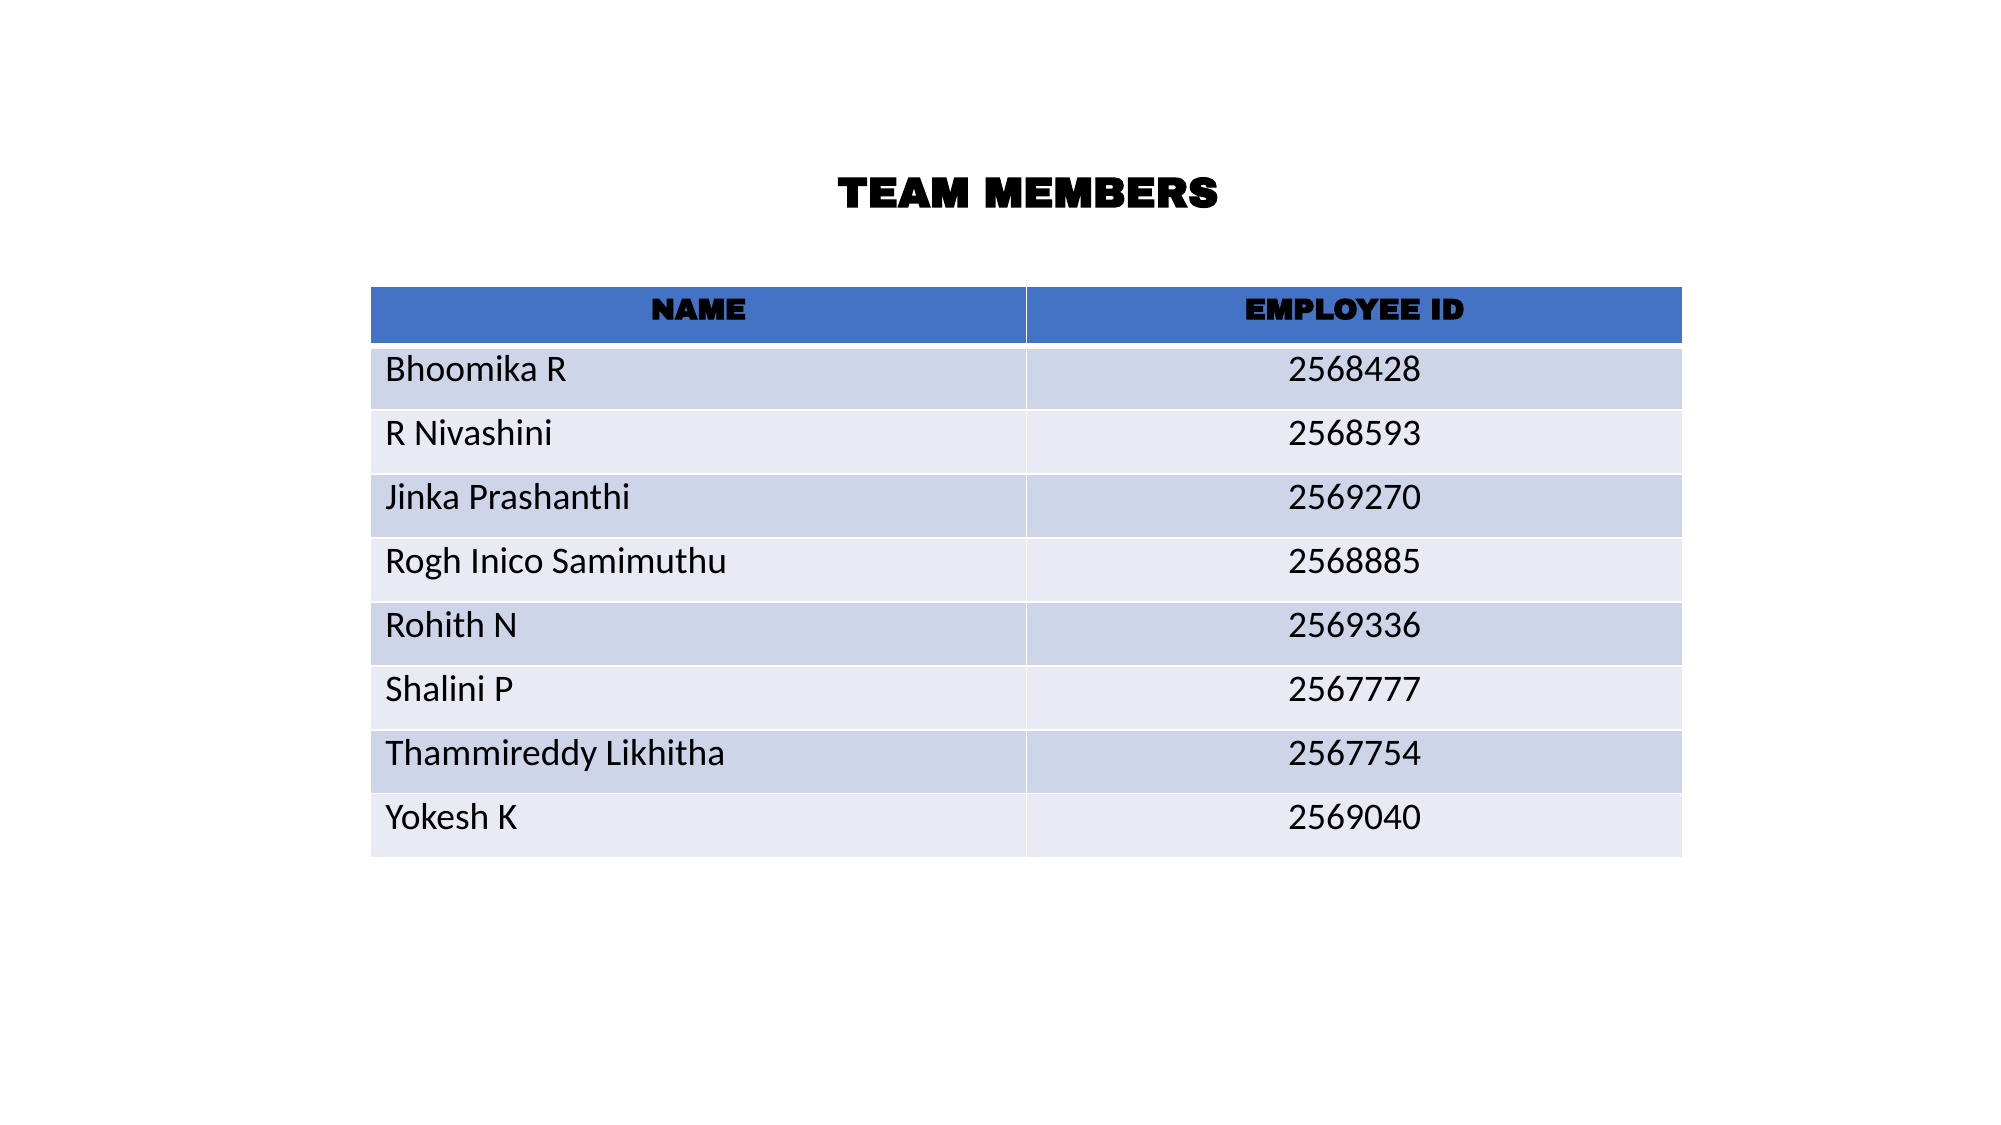

# TEAM MEMBERS
| NAME | EMPLOYEE ID |
| --- | --- |
| Bhoomika R | 2568428 |
| R Nivashini | 2568593 |
| Jinka Prashanthi | 2569270 |
| Rogh Inico Samimuthu | 2568885 |
| Rohith N | 2569336 |
| Shalini P | 2567777 |
| Thammireddy Likhitha | 2567754 |
| Yokesh K | 2569040 |